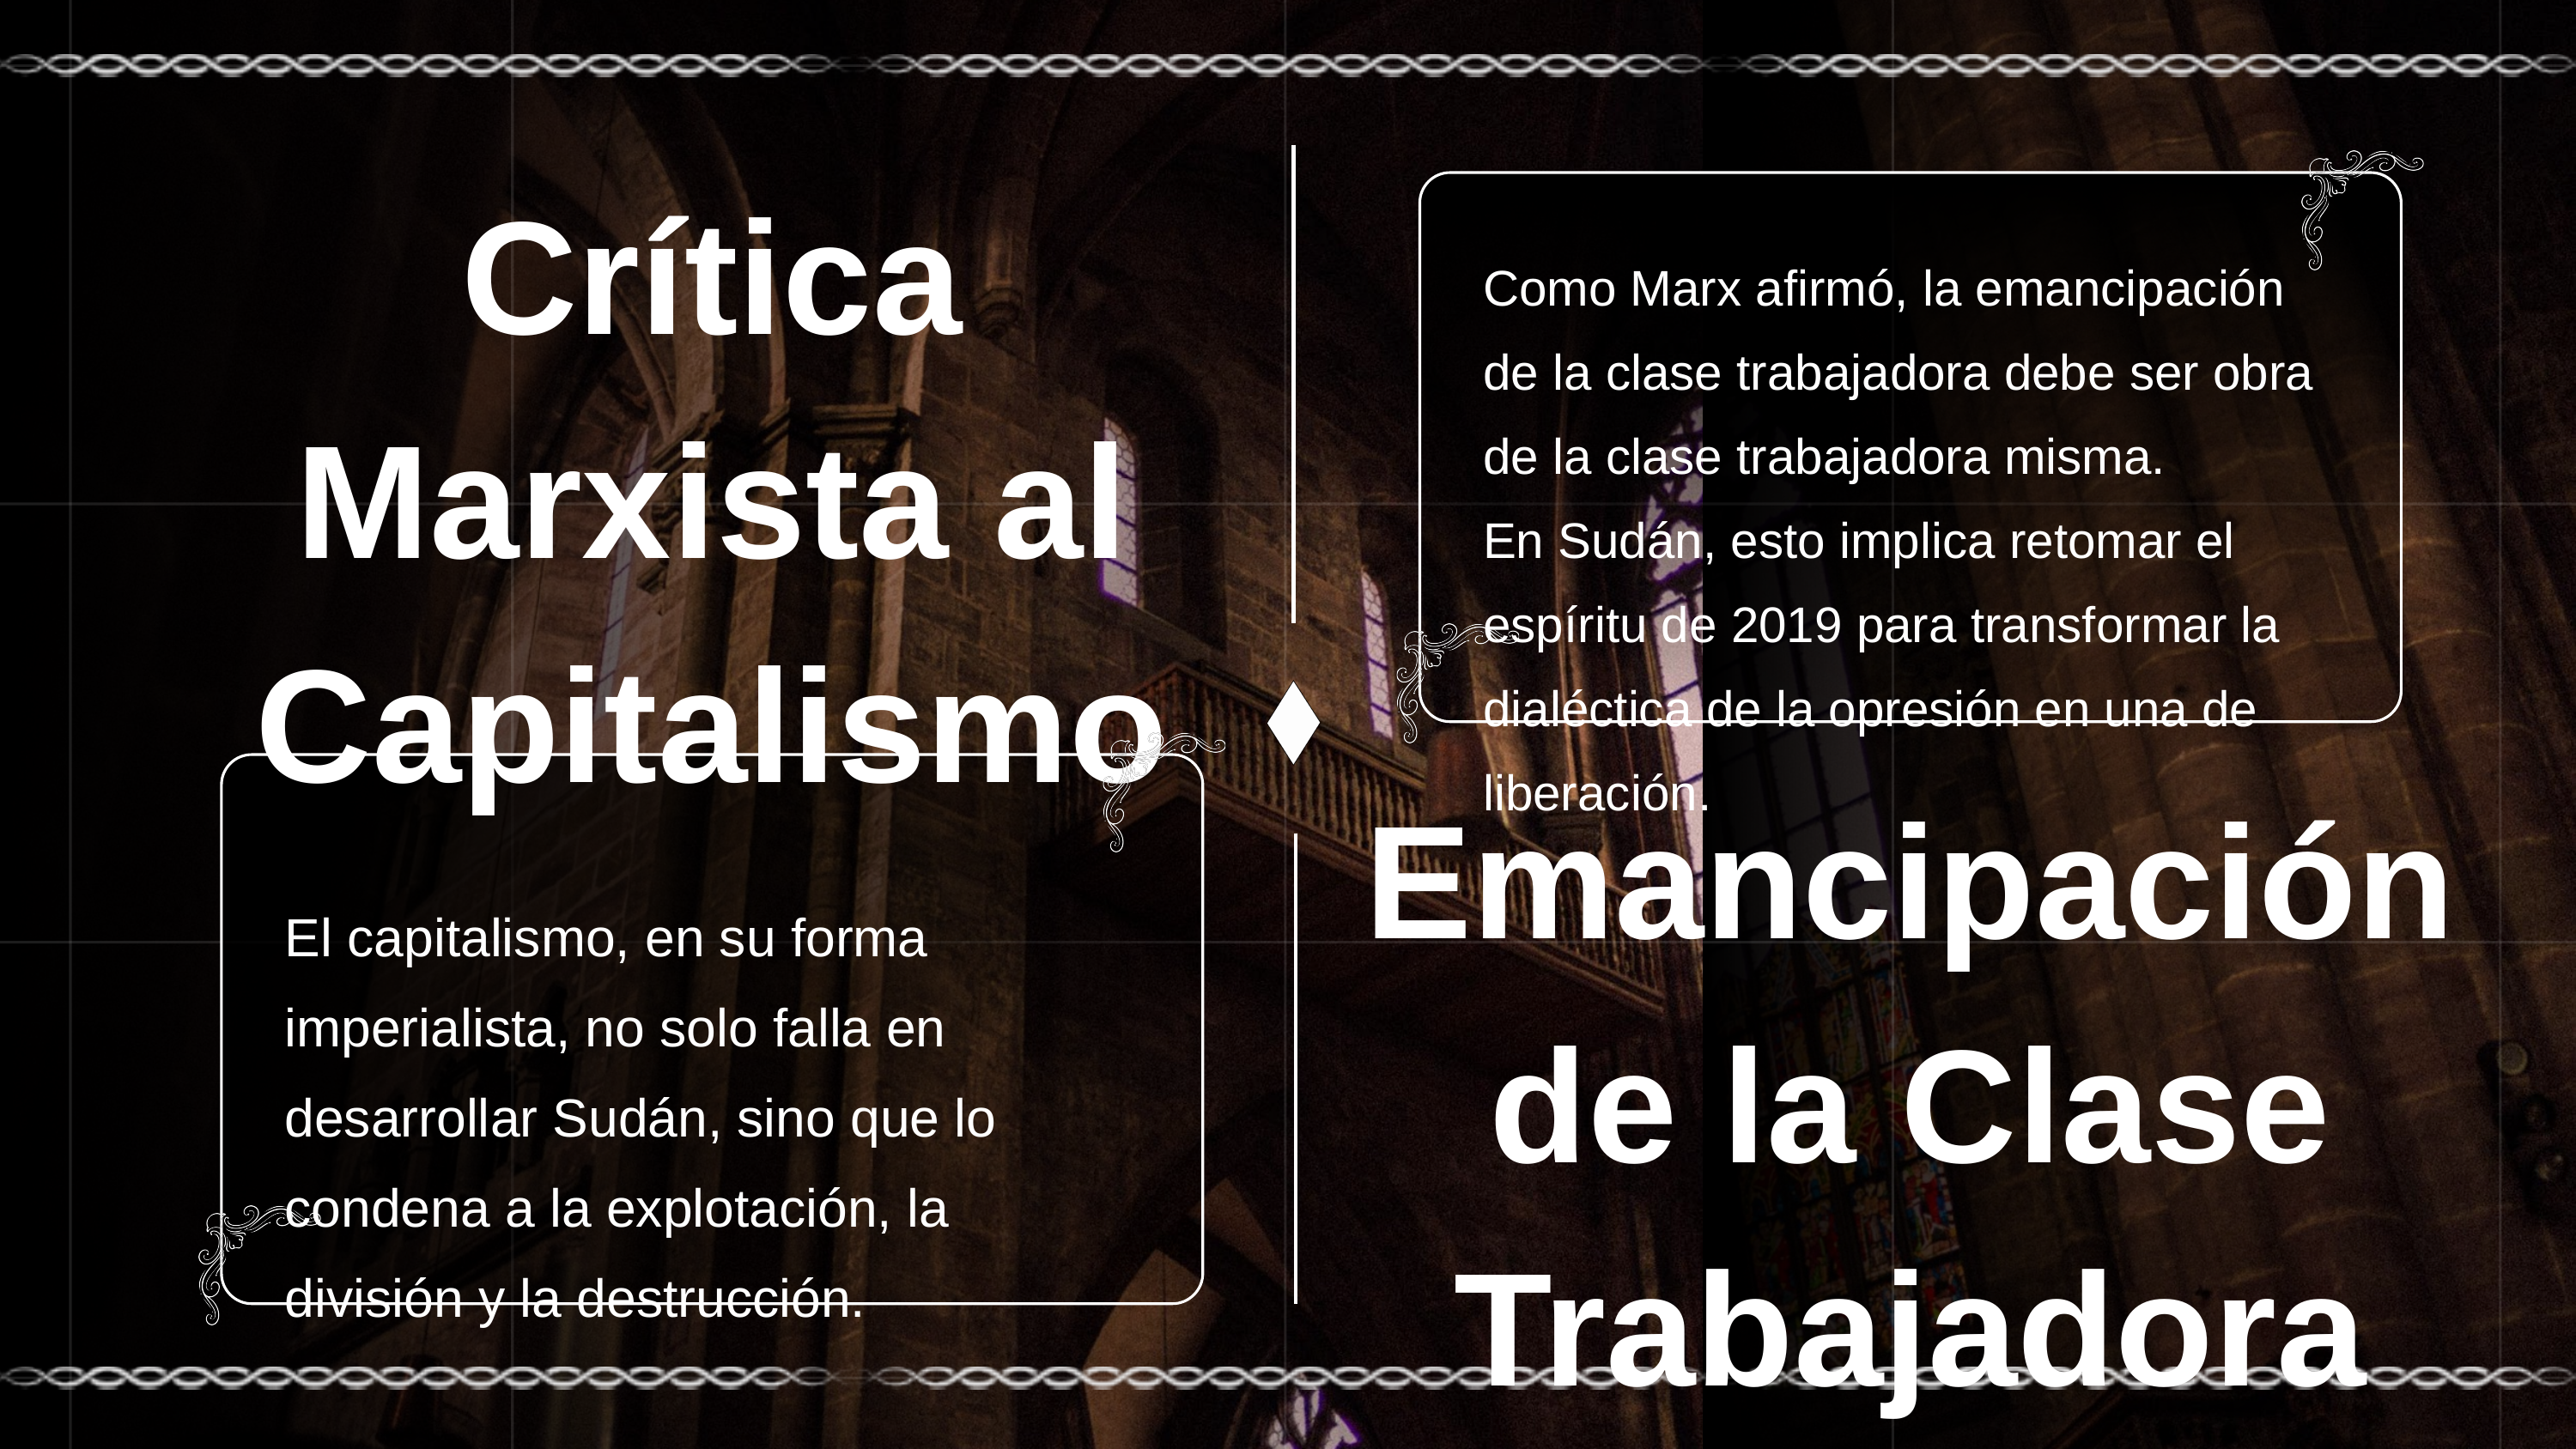

Crítica Marxista al Capitalismo

Como Marx afirmó, la emancipación de la clase trabajadora debe ser obra de la clase trabajadora misma.
En Sudán, esto implica retomar el espíritu de 2019 para transformar la dialéctica de la opresión en una de liberación.

Emancipación de la Clase Trabajadora
El capitalismo, en su forma imperialista, no solo falla en desarrollar Sudán, sino que lo condena a la explotación, la división y la destrucción.